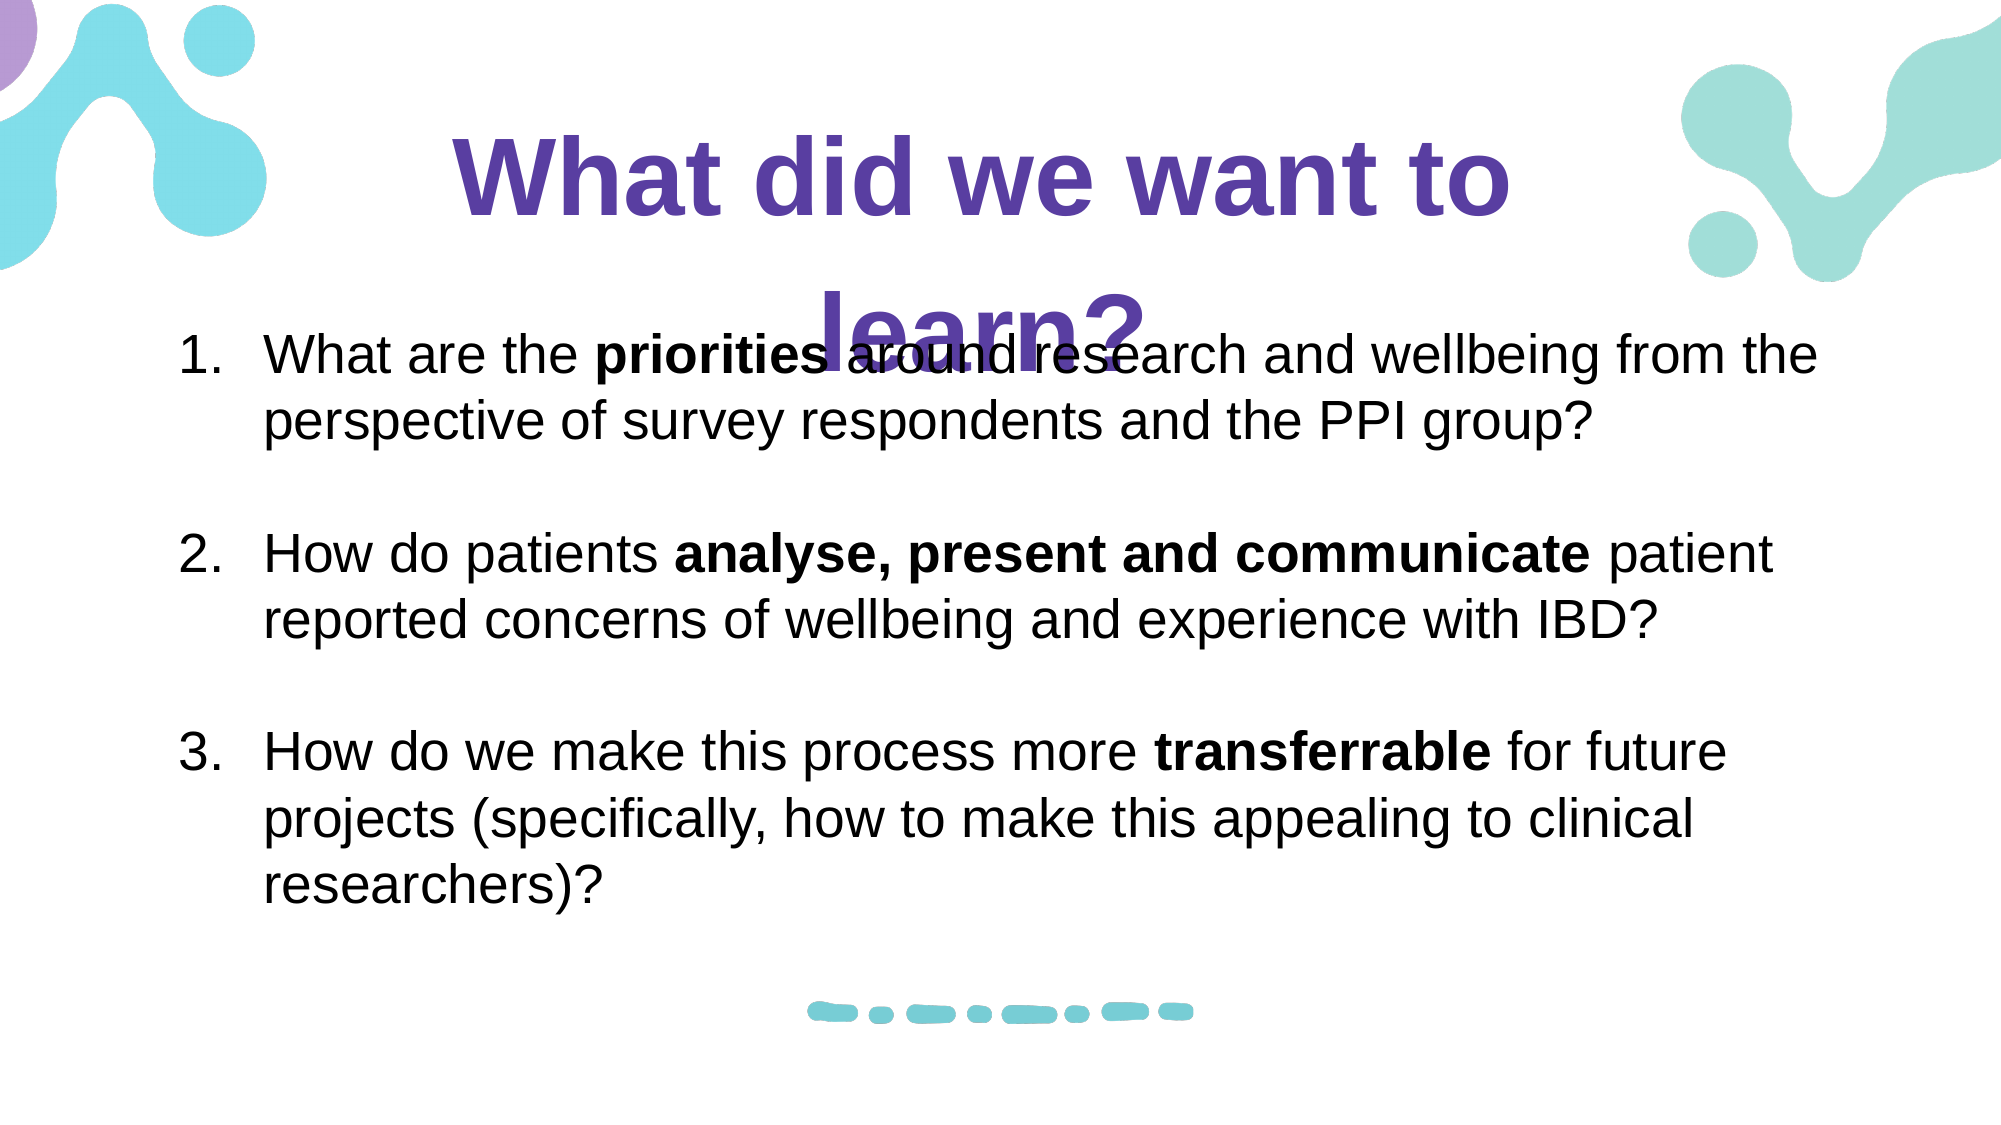

What did we want to learn?
What are the priorities around research and wellbeing from the perspective of survey respondents and the PPI group?

How do patients analyse, present and communicate patient reported concerns of wellbeing and experience with IBD?

How do we make this process more transferrable for future projects (specifically, how to make this appealing to clinical researchers)?